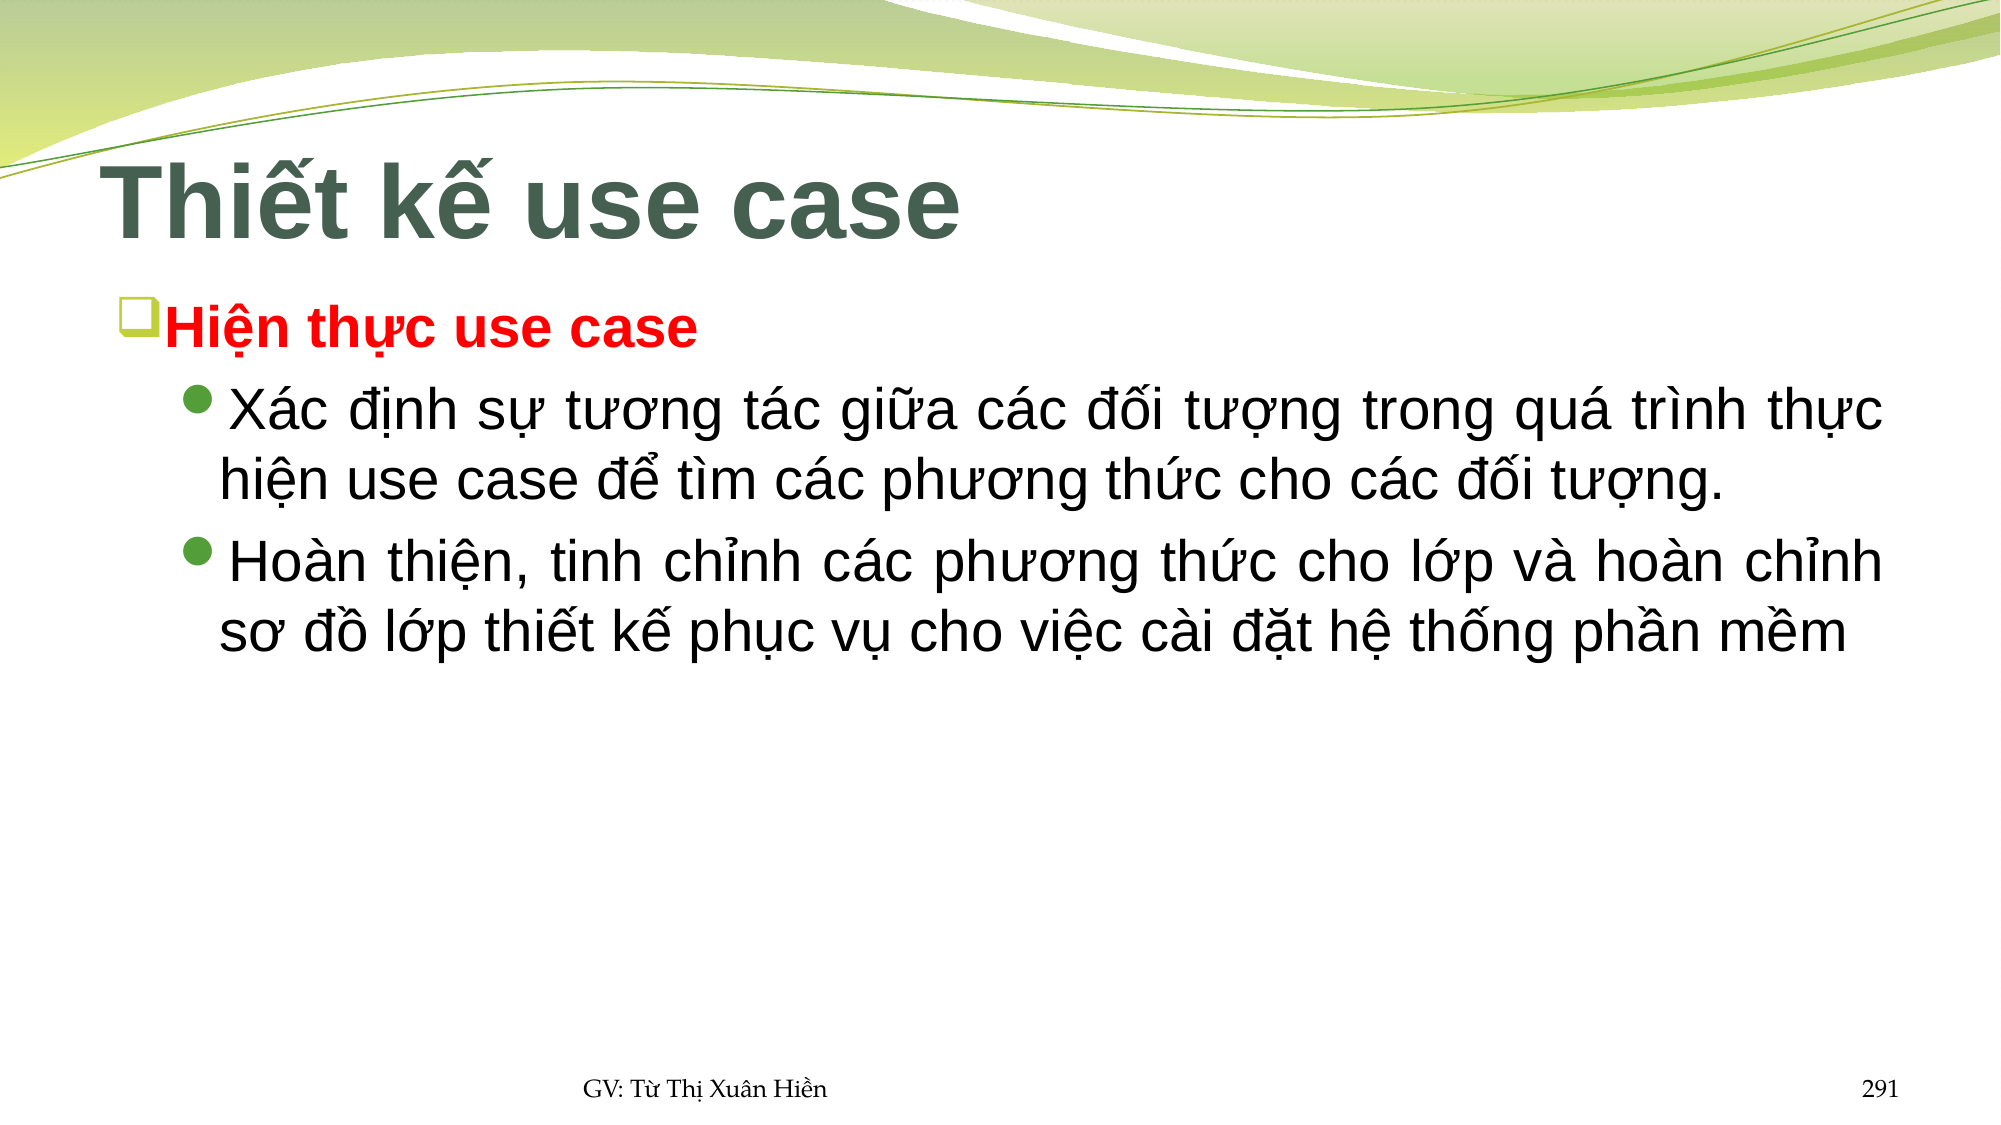

# Thiết kế use case
Hiện thực use case
Xác định sự tương tác giữa các đối tượng trong quá trình thực hiện use case để tìm các phương thức cho các đối tượng.
Hoàn thiện, tinh chỉnh các phương thức cho lớp và hoàn chỉnh sơ đồ lớp thiết kế phục vụ cho việc cài đặt hệ thống phần mềm
GV: Từ Thị Xuân Hiền
291